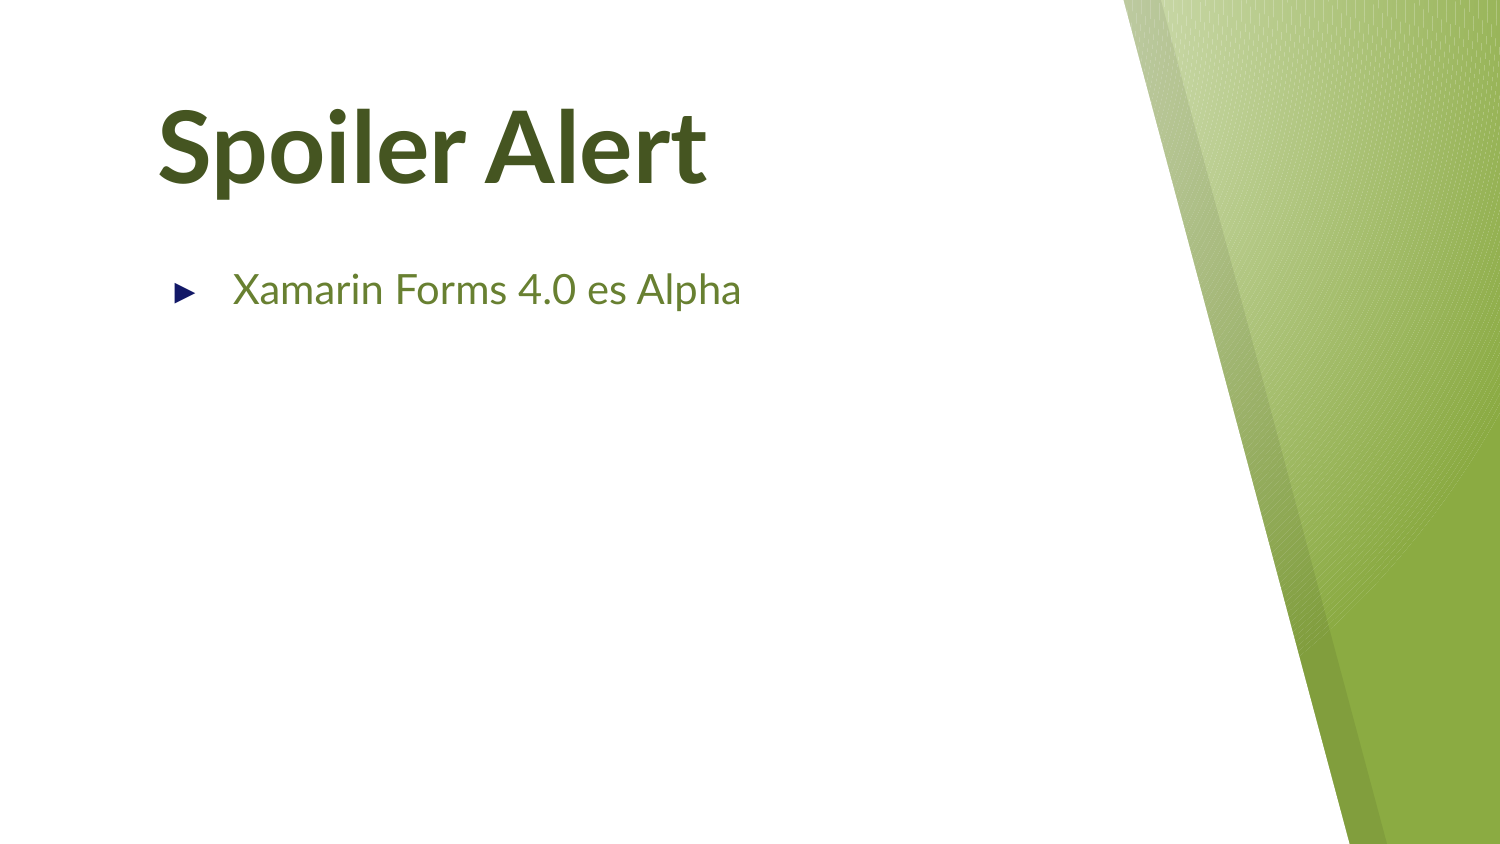

# Spoiler Alert
Xamarin Forms 4.0 es Alpha